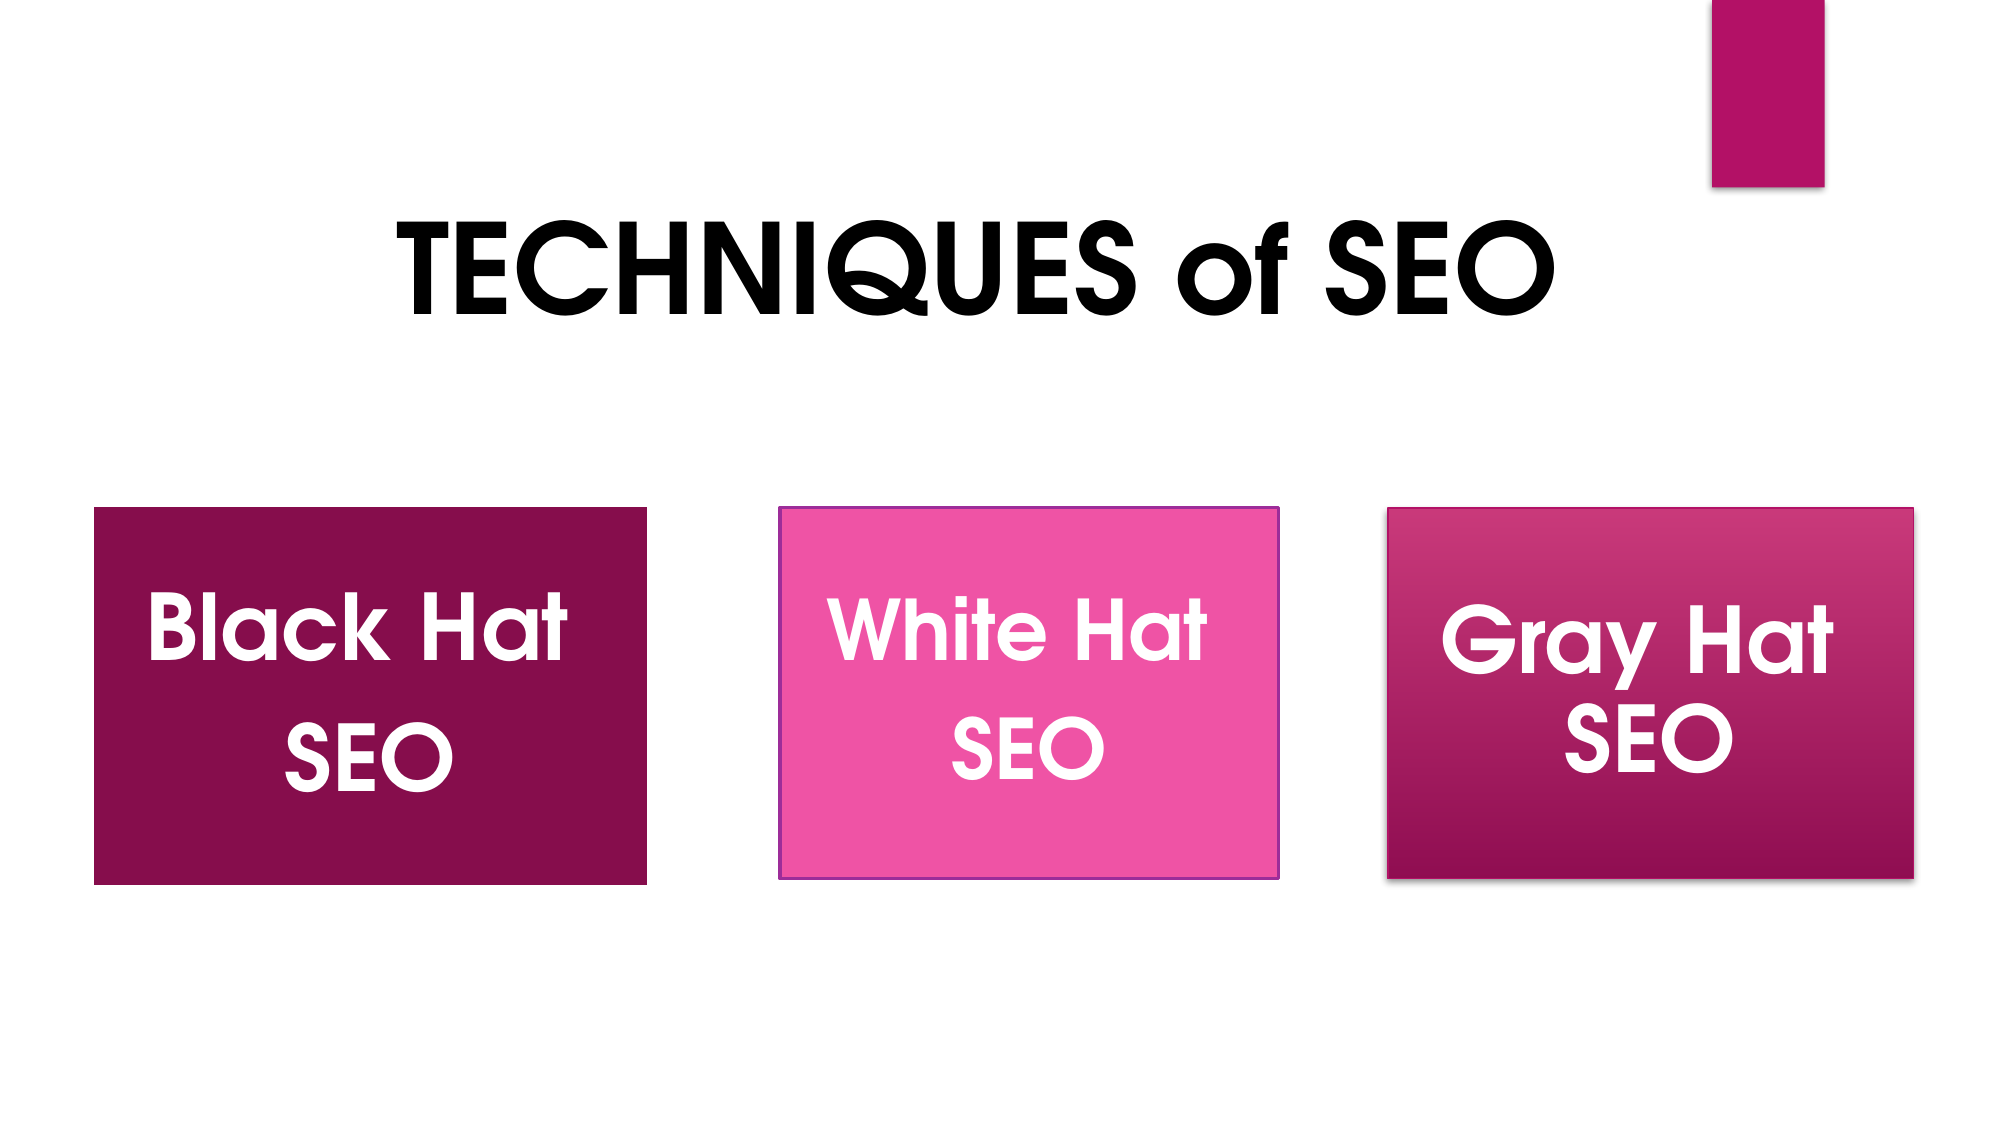

TECHNIQUES of SEO
Black Hat
SEO
White Hat
SEO
Gray Hat  SEO